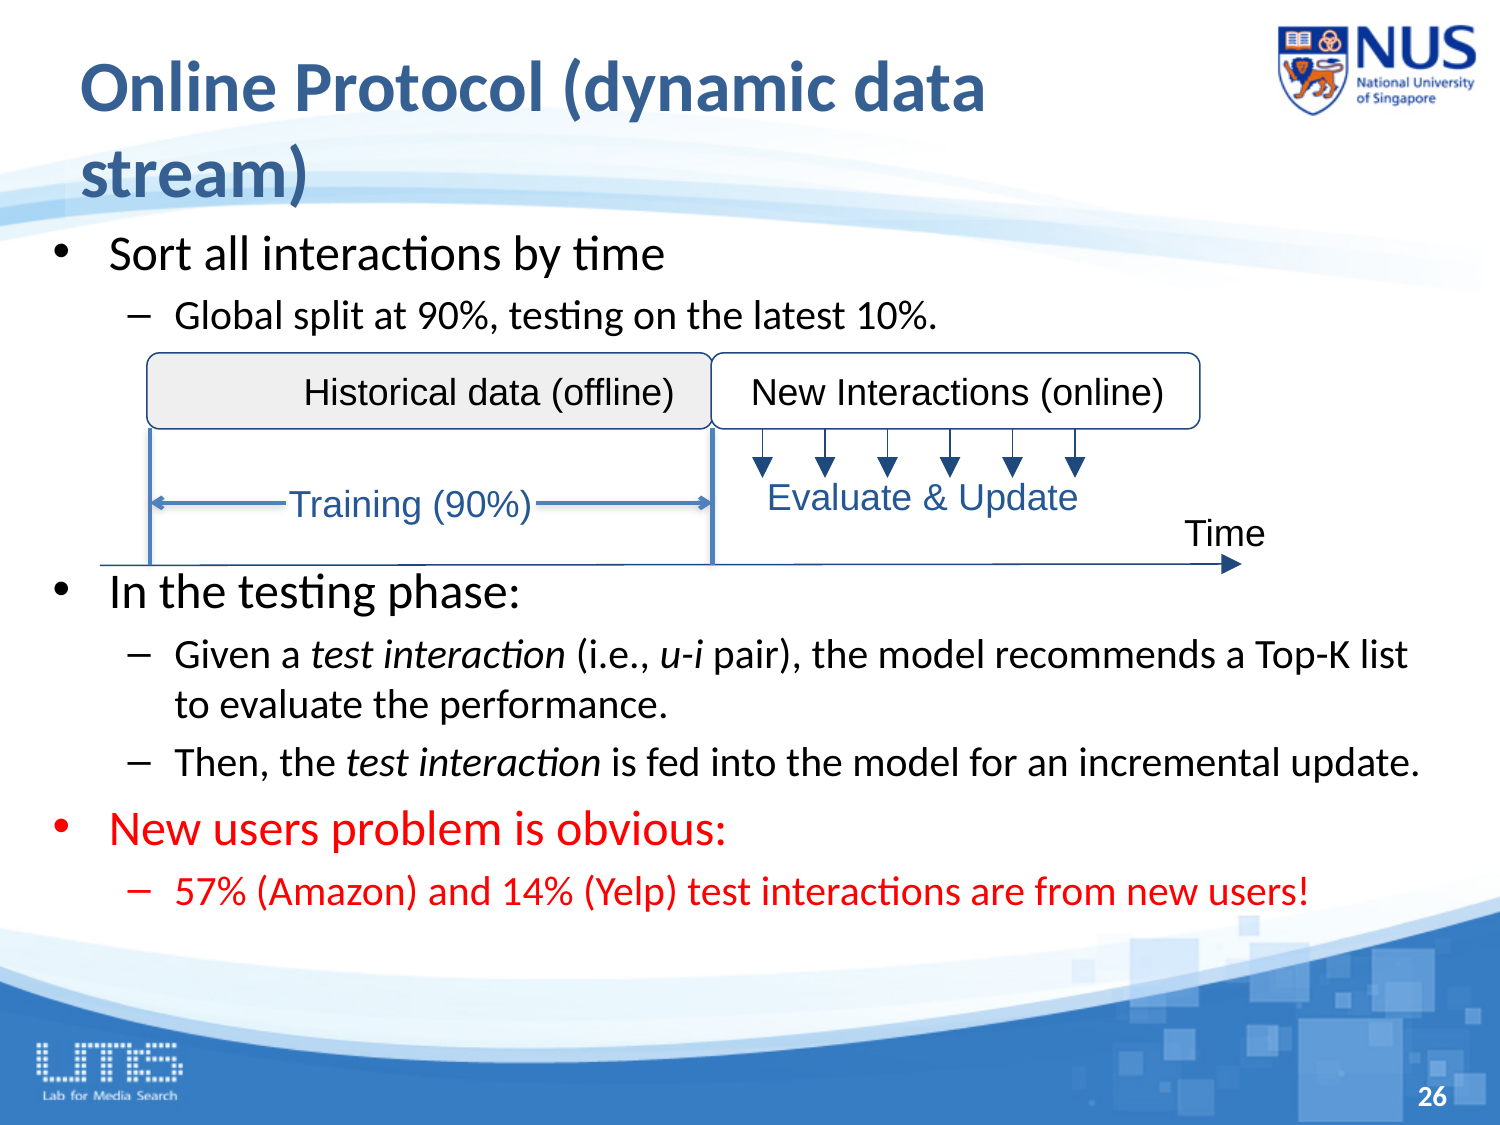

# Online Protocol (dynamic data stream)
Sort all interactions by time
Global split at 90%, testing on the latest 10%.

In the testing phase:
Given a test interaction (i.e., u-i pair), the model recommends a Top-K list to evaluate the performance.
Then, the test interaction is fed into the model for an incremental update.
New users problem is obvious:
57% (Amazon) and 14% (Yelp) test interactions are from new users!

      Historical data (offline)
  New Interactions (online)
Training (90%)
Time
Evaluate & Update
26